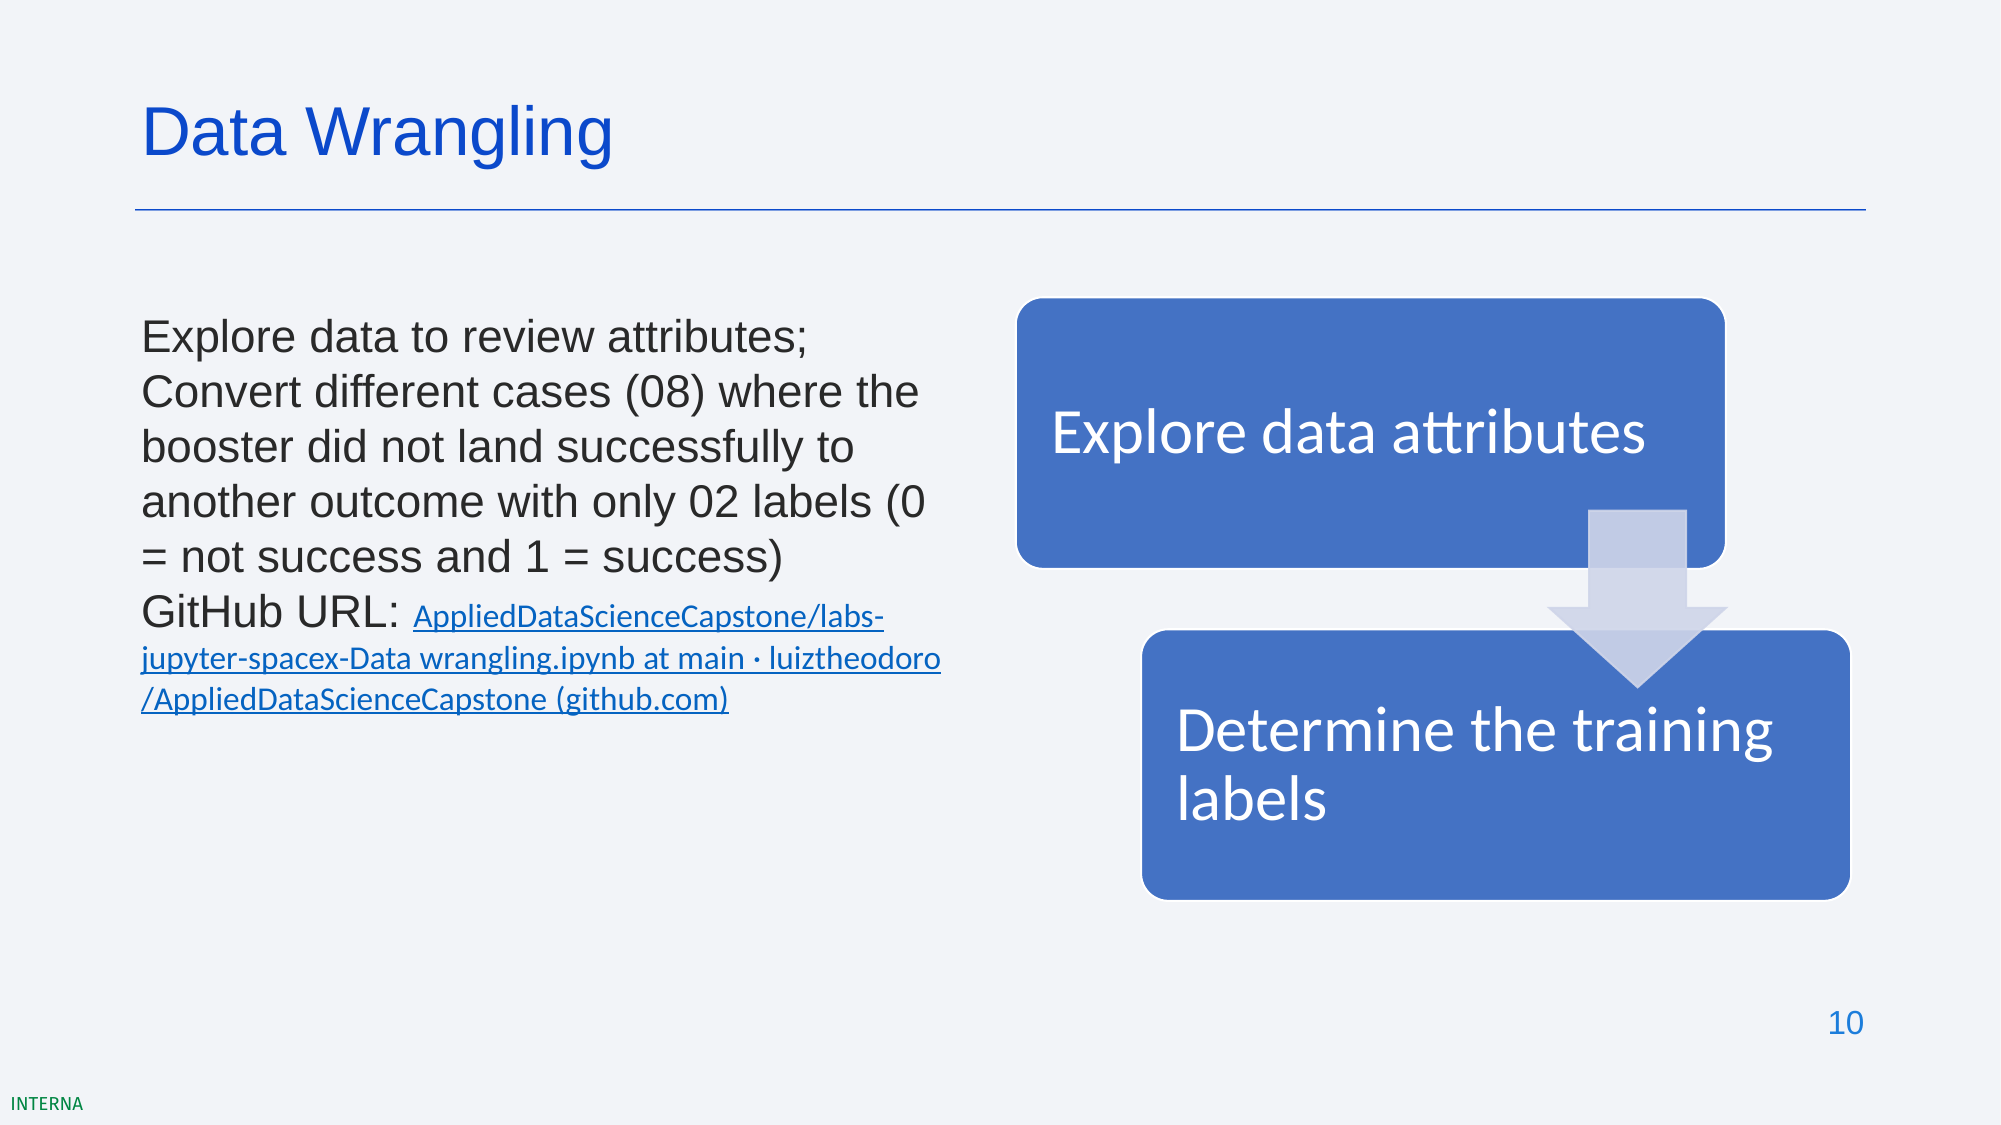

Data Wrangling
Explore data attributes
Determine the training labels

Explore data to review attributes;
Convert different cases (08) where the booster did not land successfully to another outcome with only 02 labels (0 = not success and 1 = success)
GitHub URL: AppliedDataScienceCapstone/labs-jupyter-spacex-Data wrangling.ipynb at main · luiztheodoro/AppliedDataScienceCapstone (github.com)
10